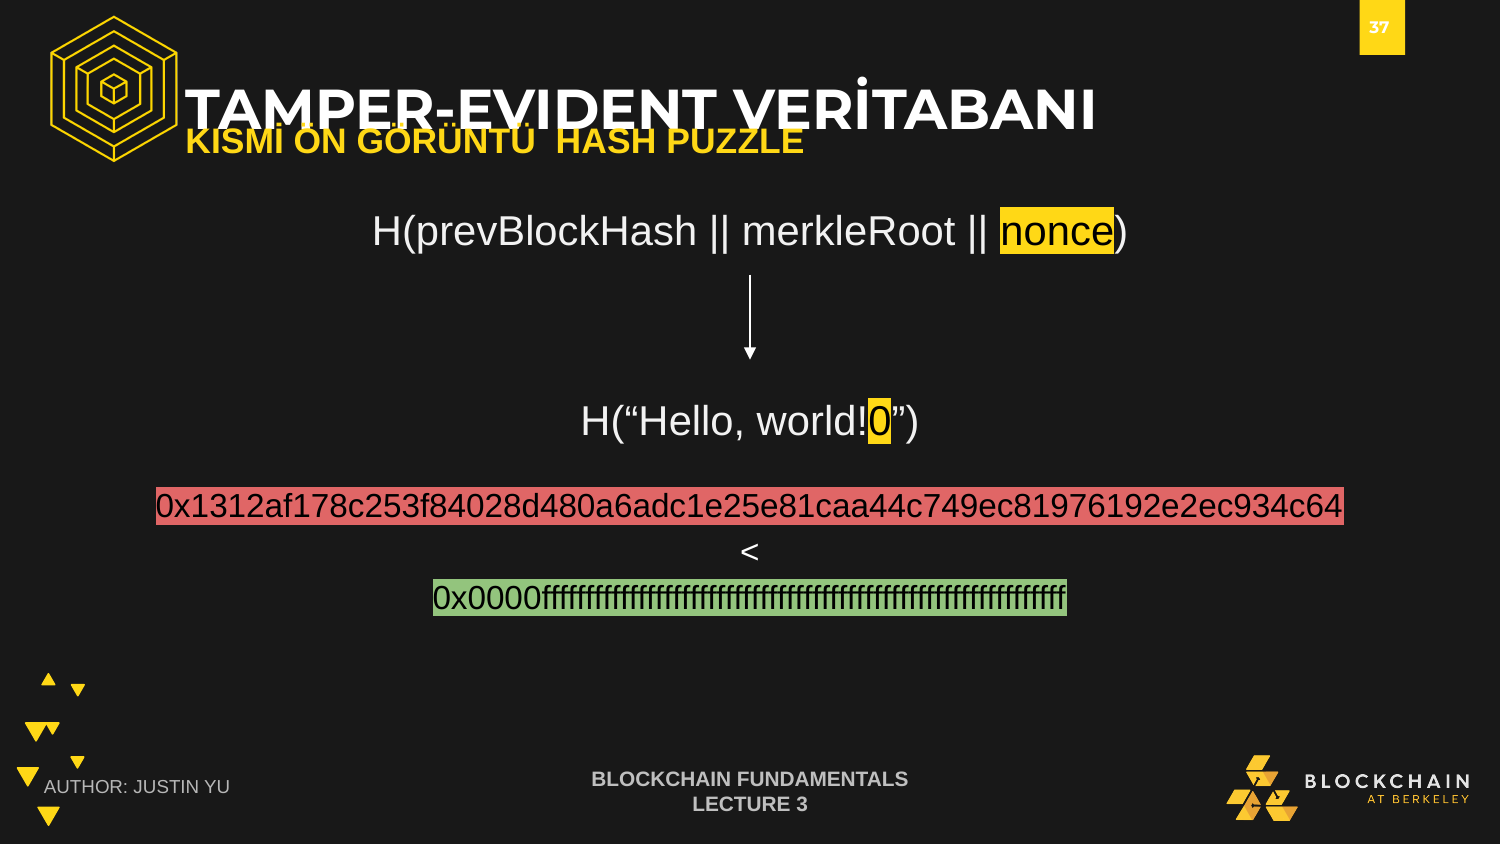

TAMPER-EVIDENT VERİTABANI
KISMİ ÖN GÖRÜNTÜ  HASH PUZZLE
H(prevBlockHash || merkleRoot || nonce)

0x1312af178c253f84028d480a6adc1e25e81caa44c749ec81976192e2ec934c64
<
0x0000ffffffffffffffffffffffffffffffffffffffffffffffffffffffffffff

H(“Hello, world!0”)

AUTHOR: JUSTIN YU
BLOCKCHAIN FUNDAMENTALS LECTURE 3